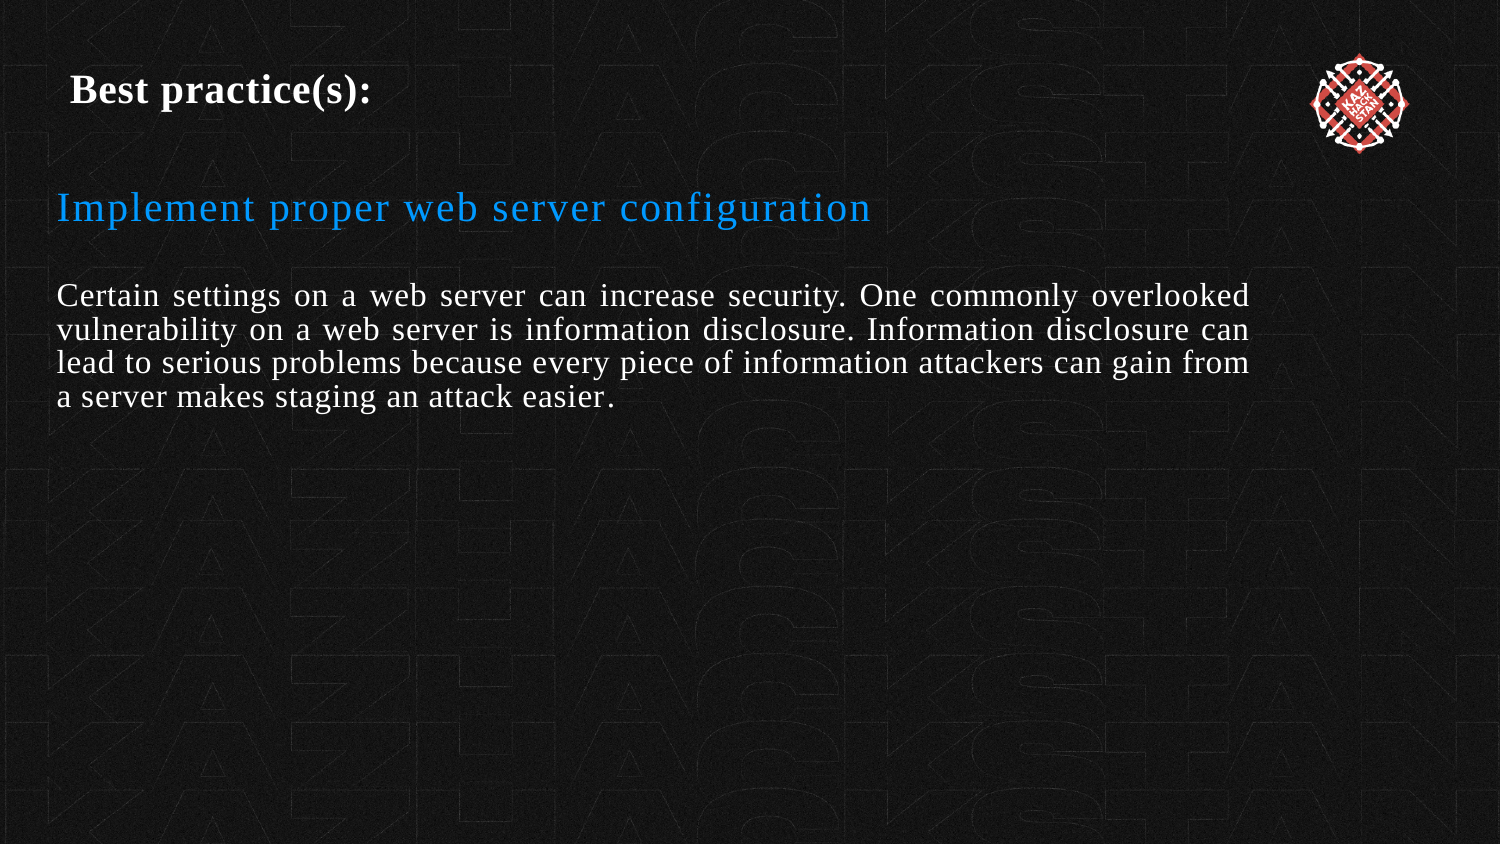

Best practice(s):
Implement proper web server configuration

Certain settings on a web server can increase security. One commonly overlooked vulnerability on a web server is information disclosure. Information disclosure can lead to serious problems because every piece of information attackers can gain from a server makes staging an attack easier.